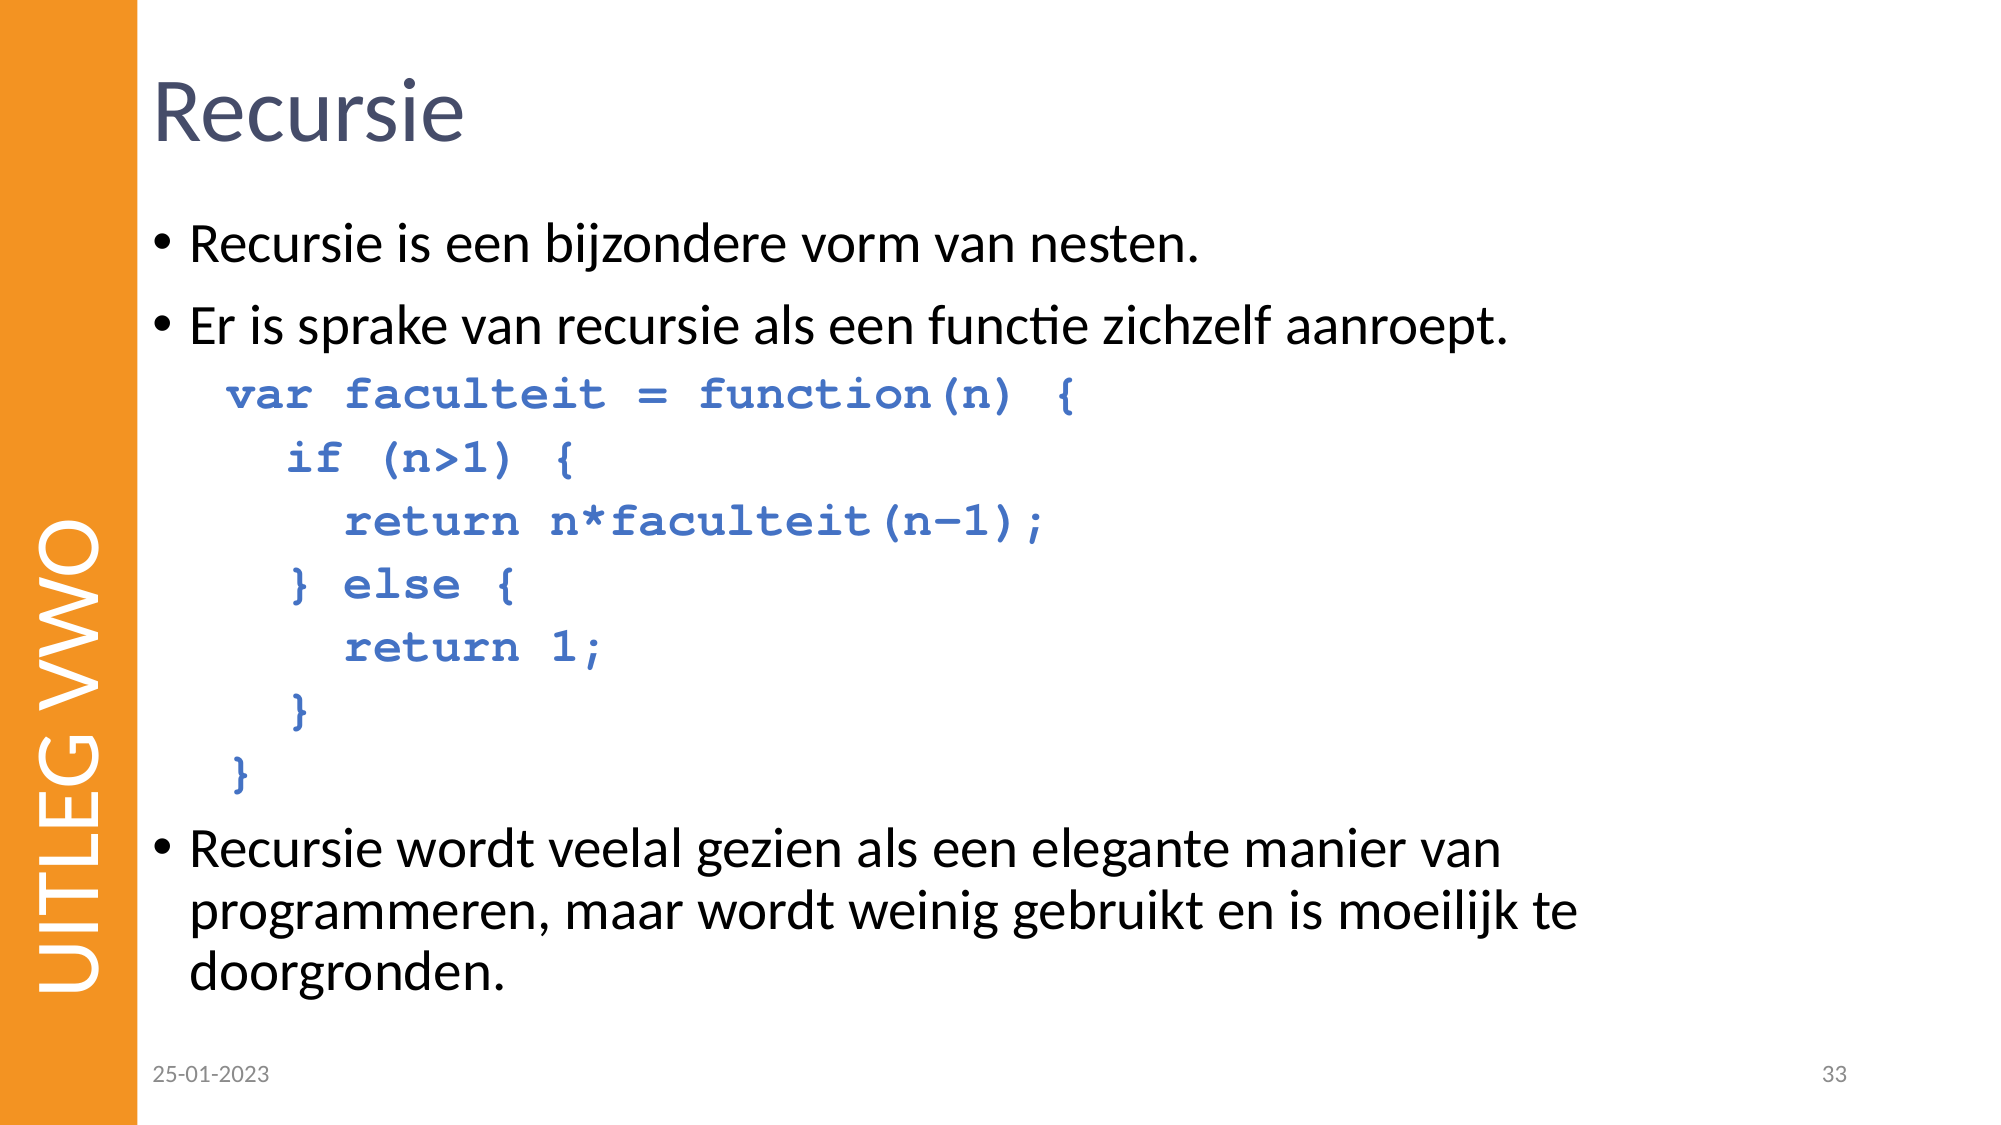

# Recursie
Recursie is een bijzondere vorm van nesten.
Er is sprake van recursie als een functie zichzelf aanroept.
var faculteit = function(n) {
  if (n>1) {
    return n*faculteit(n-1);
  } else {
    return 1;
  }
}
Recursie wordt veelal gezien als een elegante manier van programmeren, maar wordt weinig gebruikt en is moeilijk te doorgronden.

UITLEG VWO
25-01-2023

33